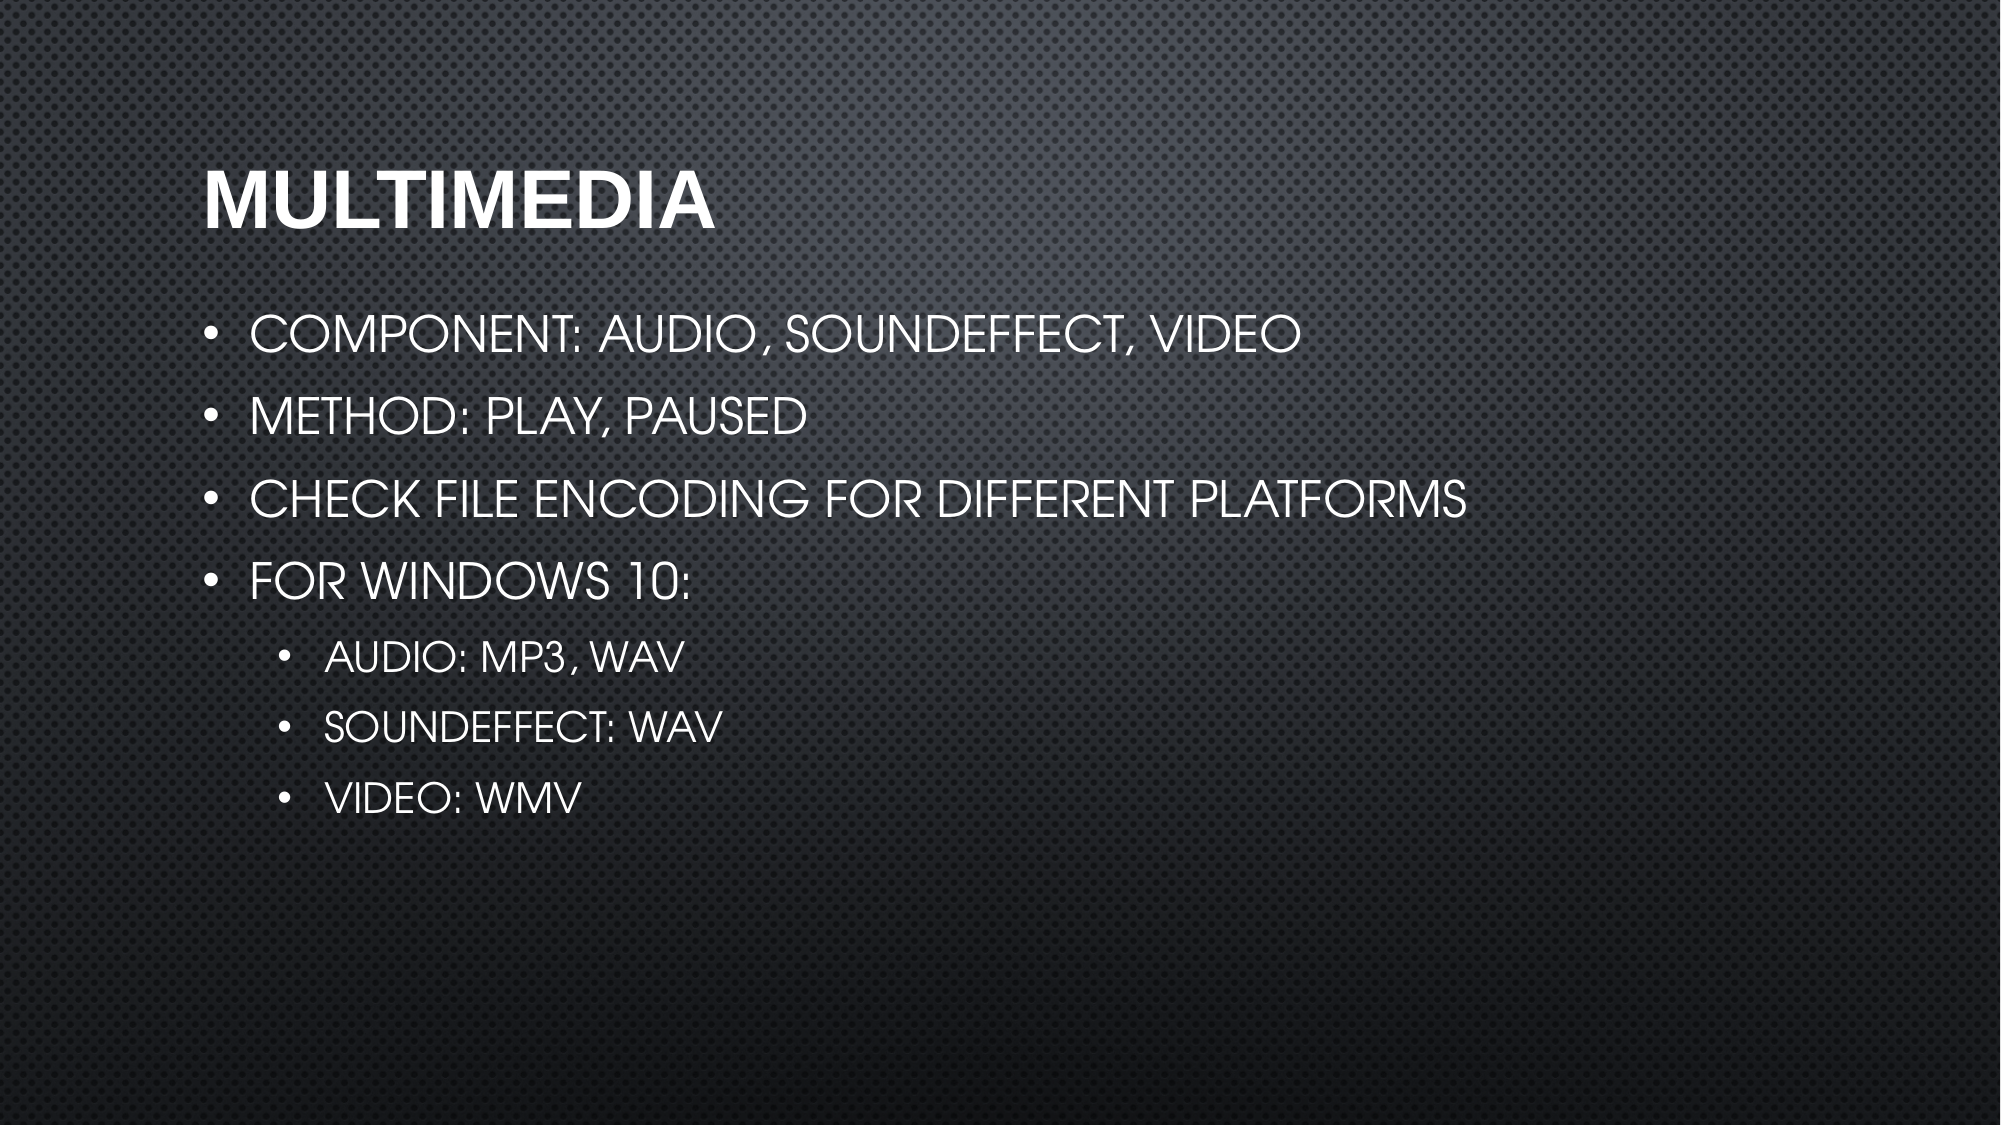

# Multimedia
Component: Audio, SoundEffect, Video
Method: play, paused
Check file encoding for different platforms
For windows 10:
Audio: mp3, wav
SoundEffect: wav
Video: wmv